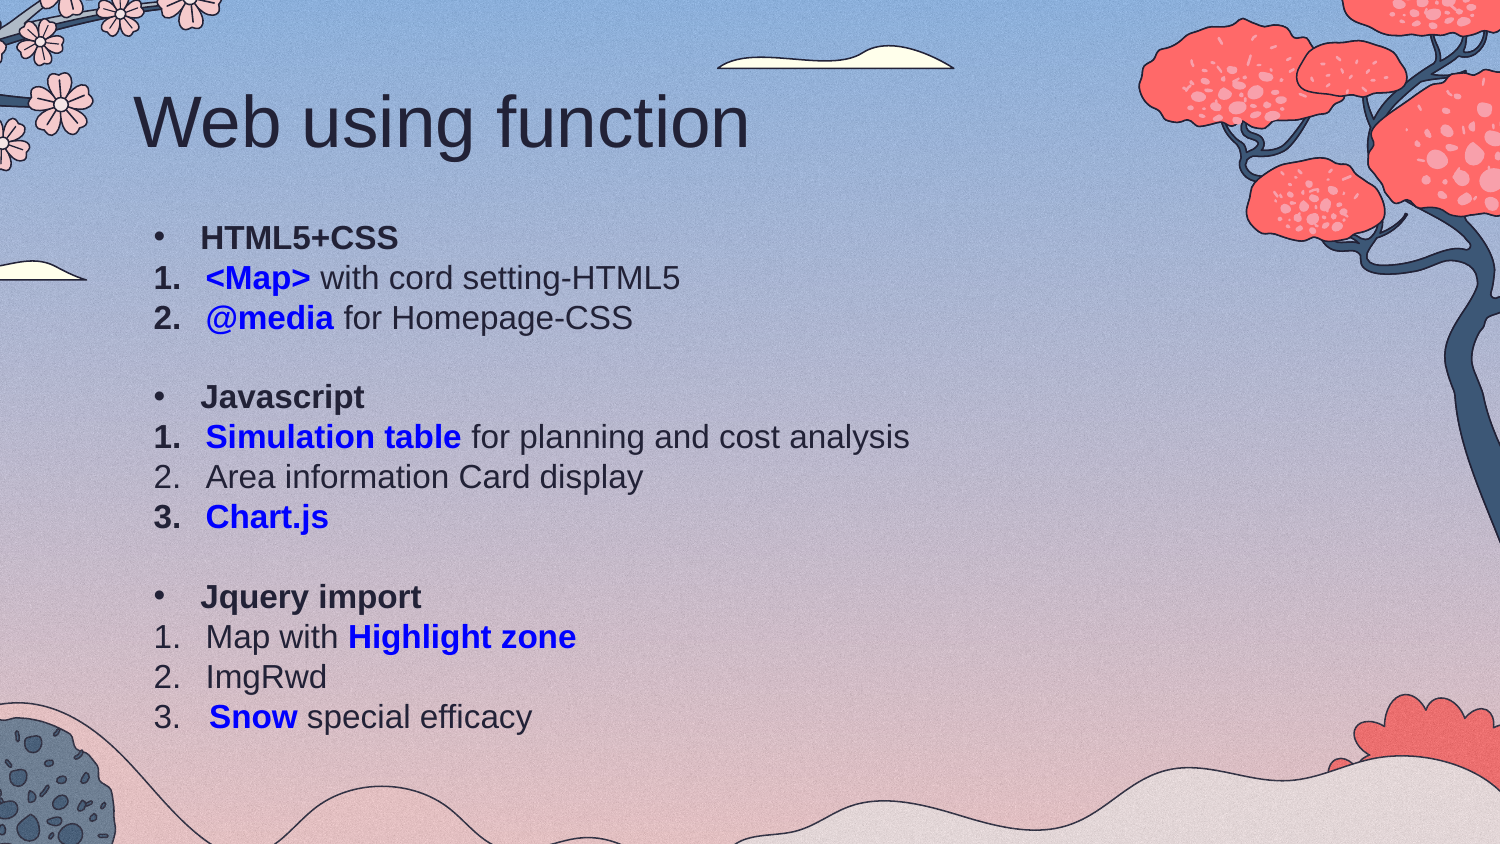

# Web using function
HTML5+CSS
<Map> with cord setting-HTML5
@media for Homepage-CSS

Javascript
Simulation table for planning and cost analysis
Area information Card display
Chart.js

Jquery import
Map with Highlight zone
ImgRwd
3.   Snow special efficacy